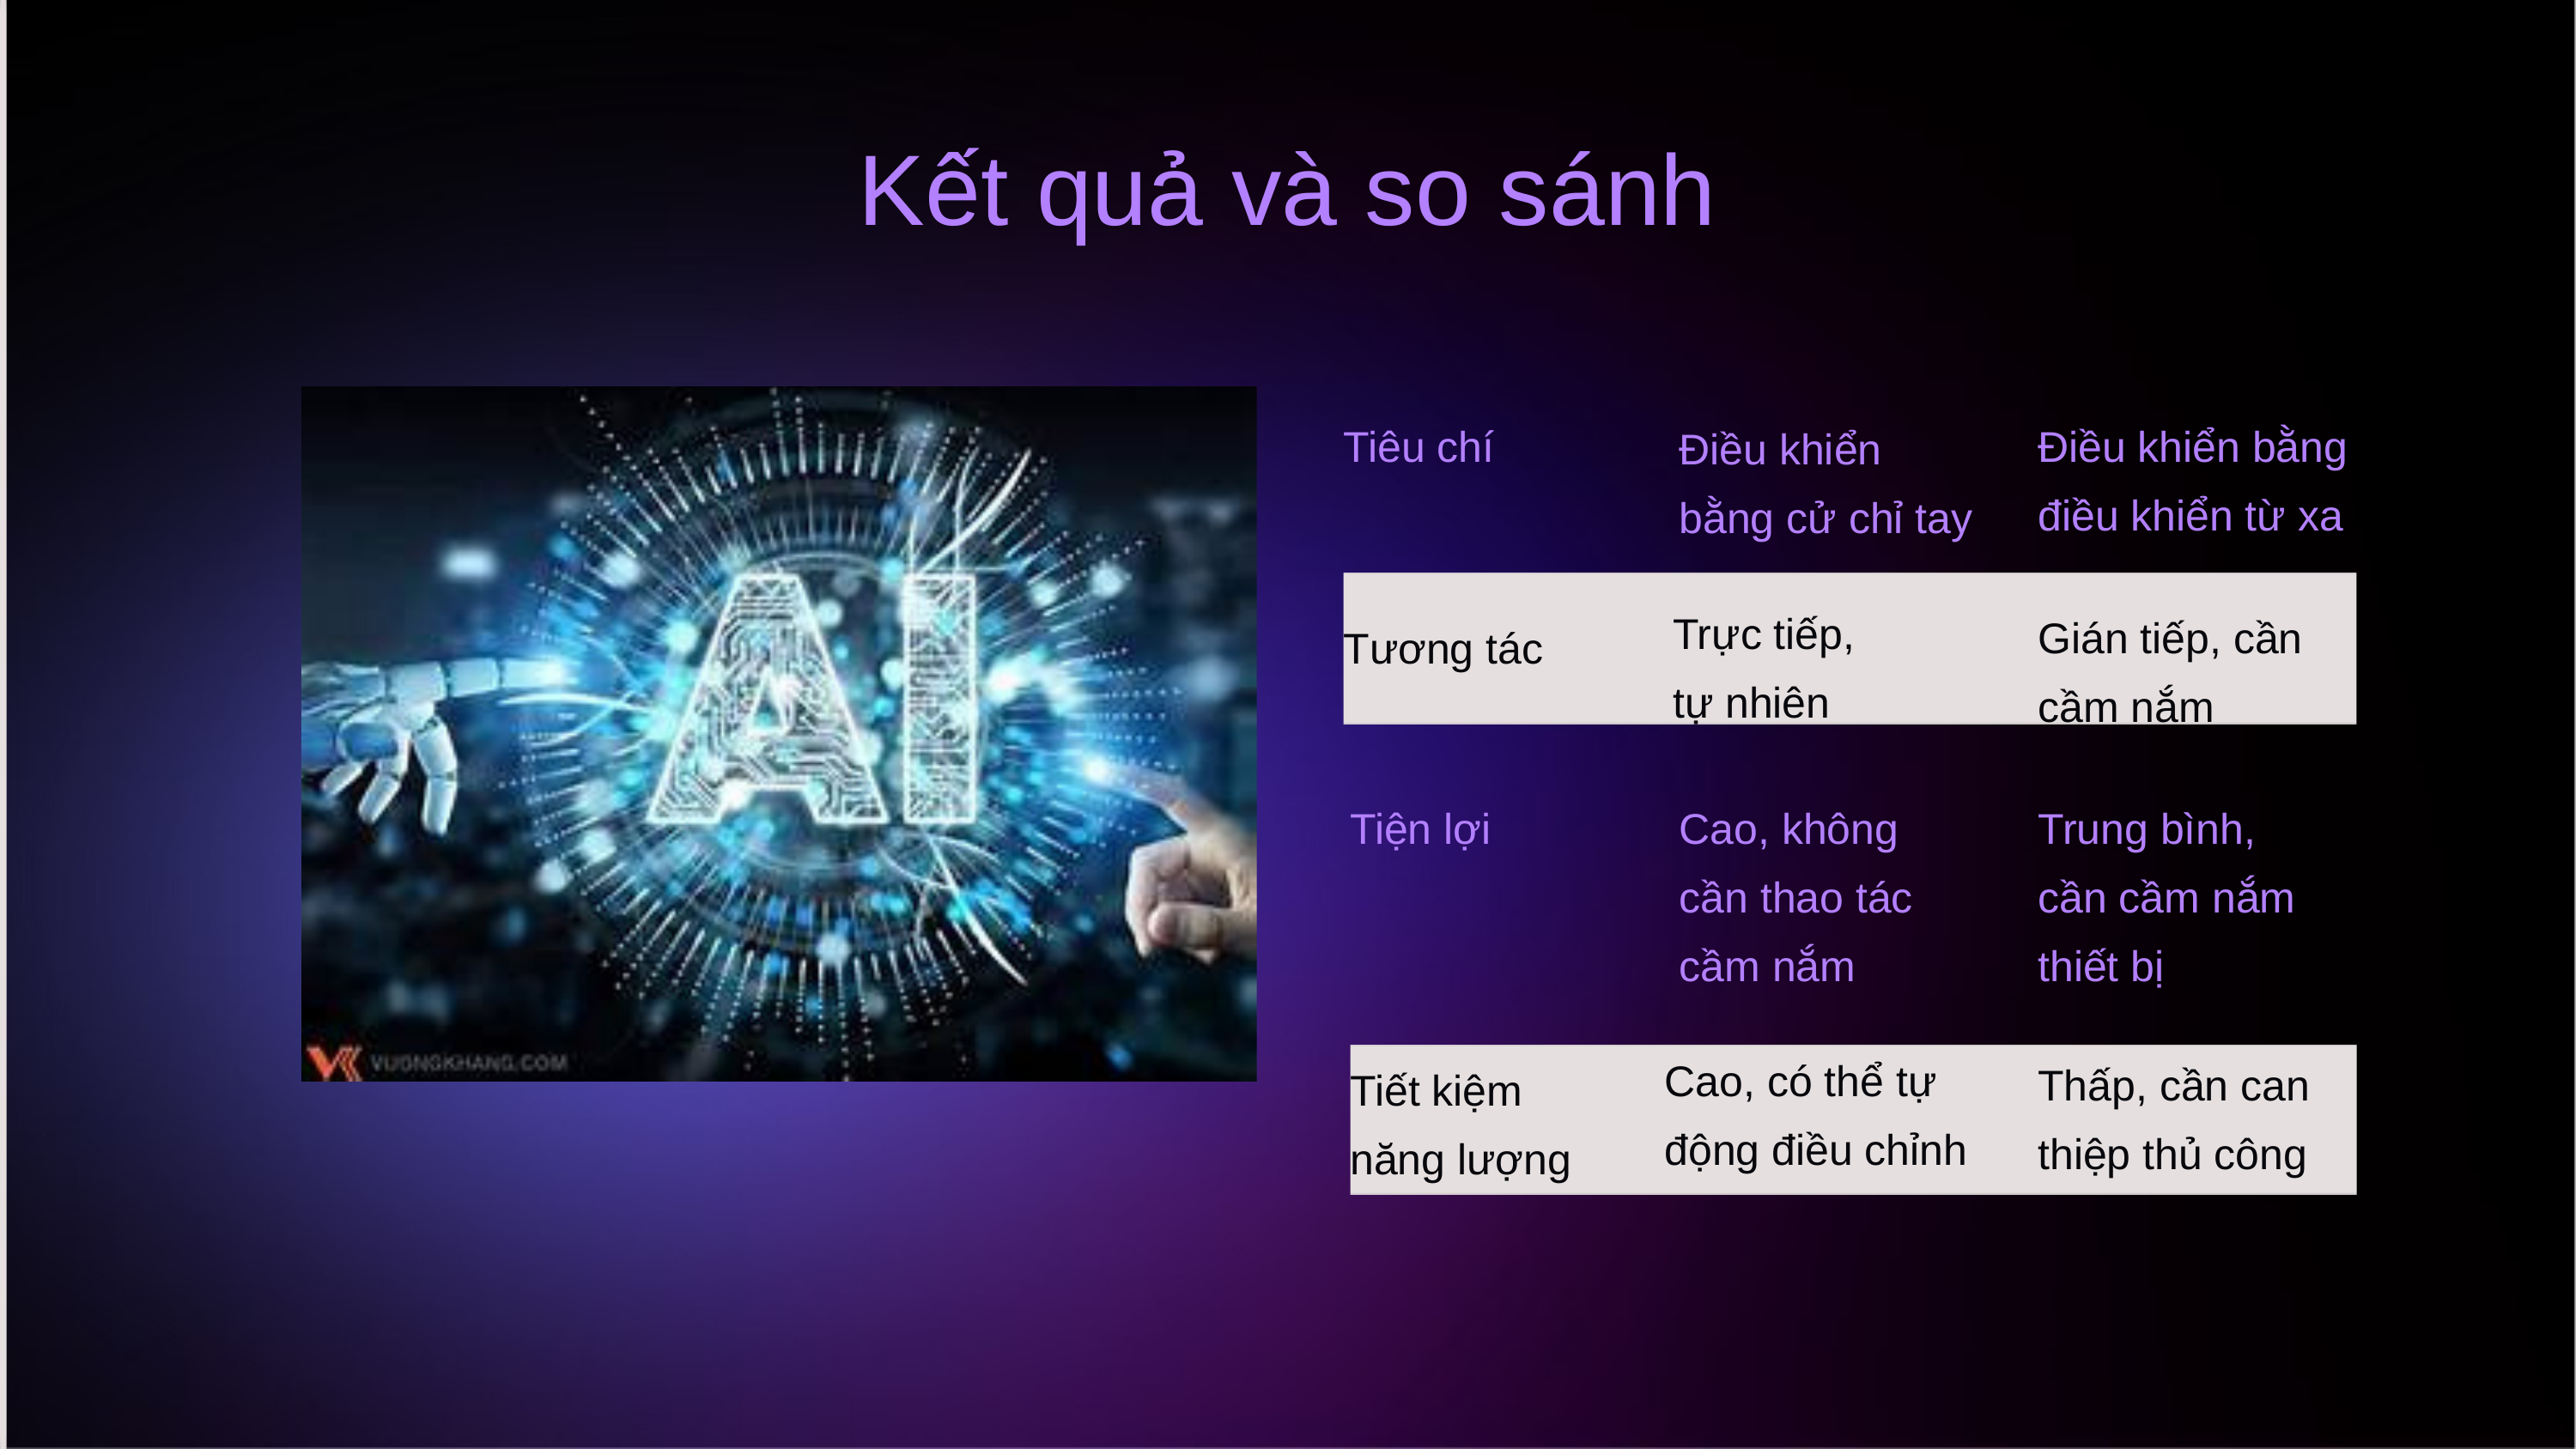

Kết quả và so sánh

Tiêu chí
Điều khiển bằng điều khiển từ xa
Điều khiển bằng cử chỉ tay

Trực tiếp, tự nhiên
Gián tiếp, cần cầm nắm
Tương tác
Tiện lợi
Cao, không cần thao tác cầm nắm
Trung bình, cần cầm nắm thiết bị
Cao, có thể tự động điều chỉnh
Thấp, cần can thiệp thủ công

Tiết kiệm năng lượng